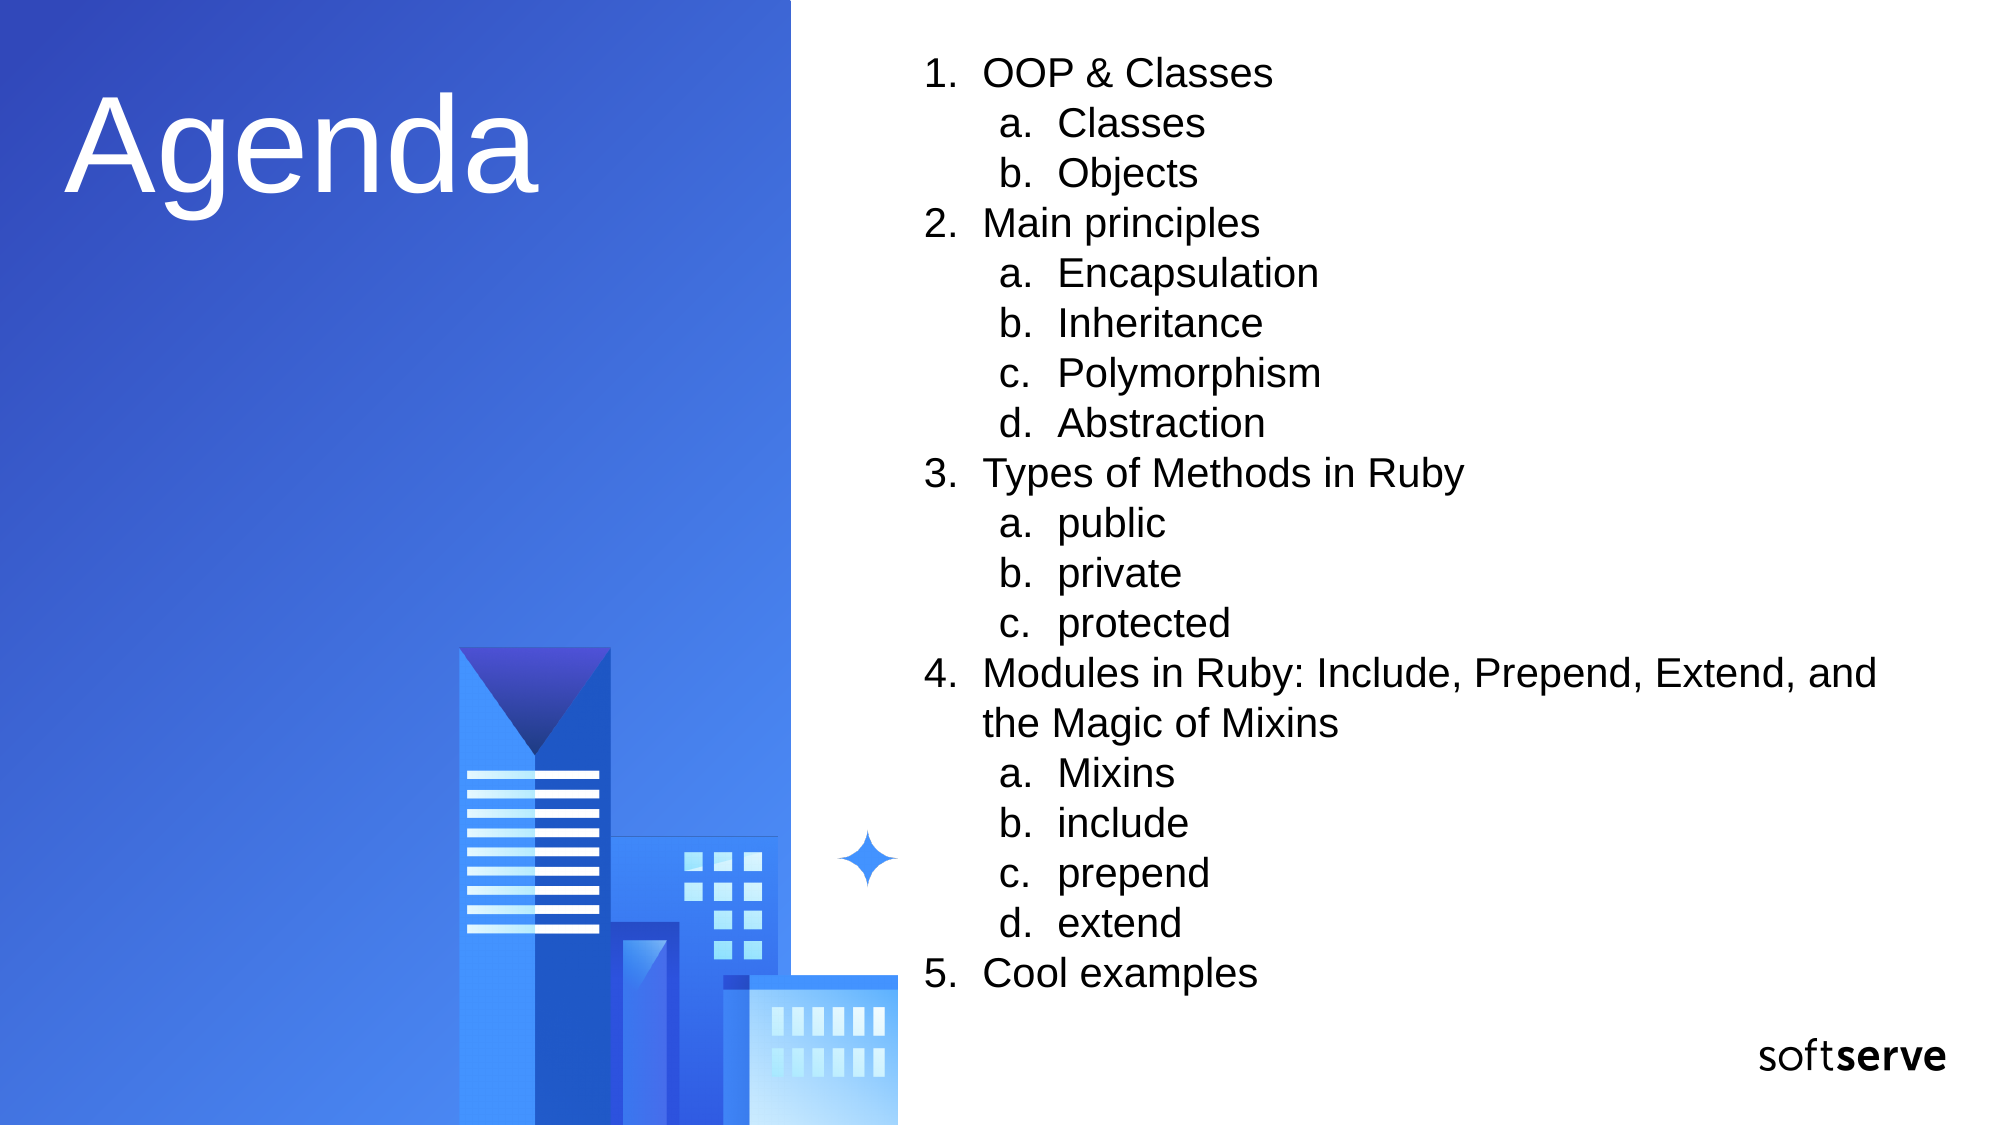

OOP & Classes
Classes
Objects
Main principles
Encapsulation
Inheritance
Polymorphism
Abstraction
Types of Methods in Ruby
public
private
protected
Modules in Ruby: Include, Prepend, Extend, and the Magic of Mixins
Mixins
include
prepend
extend
Cool examples
# Agenda